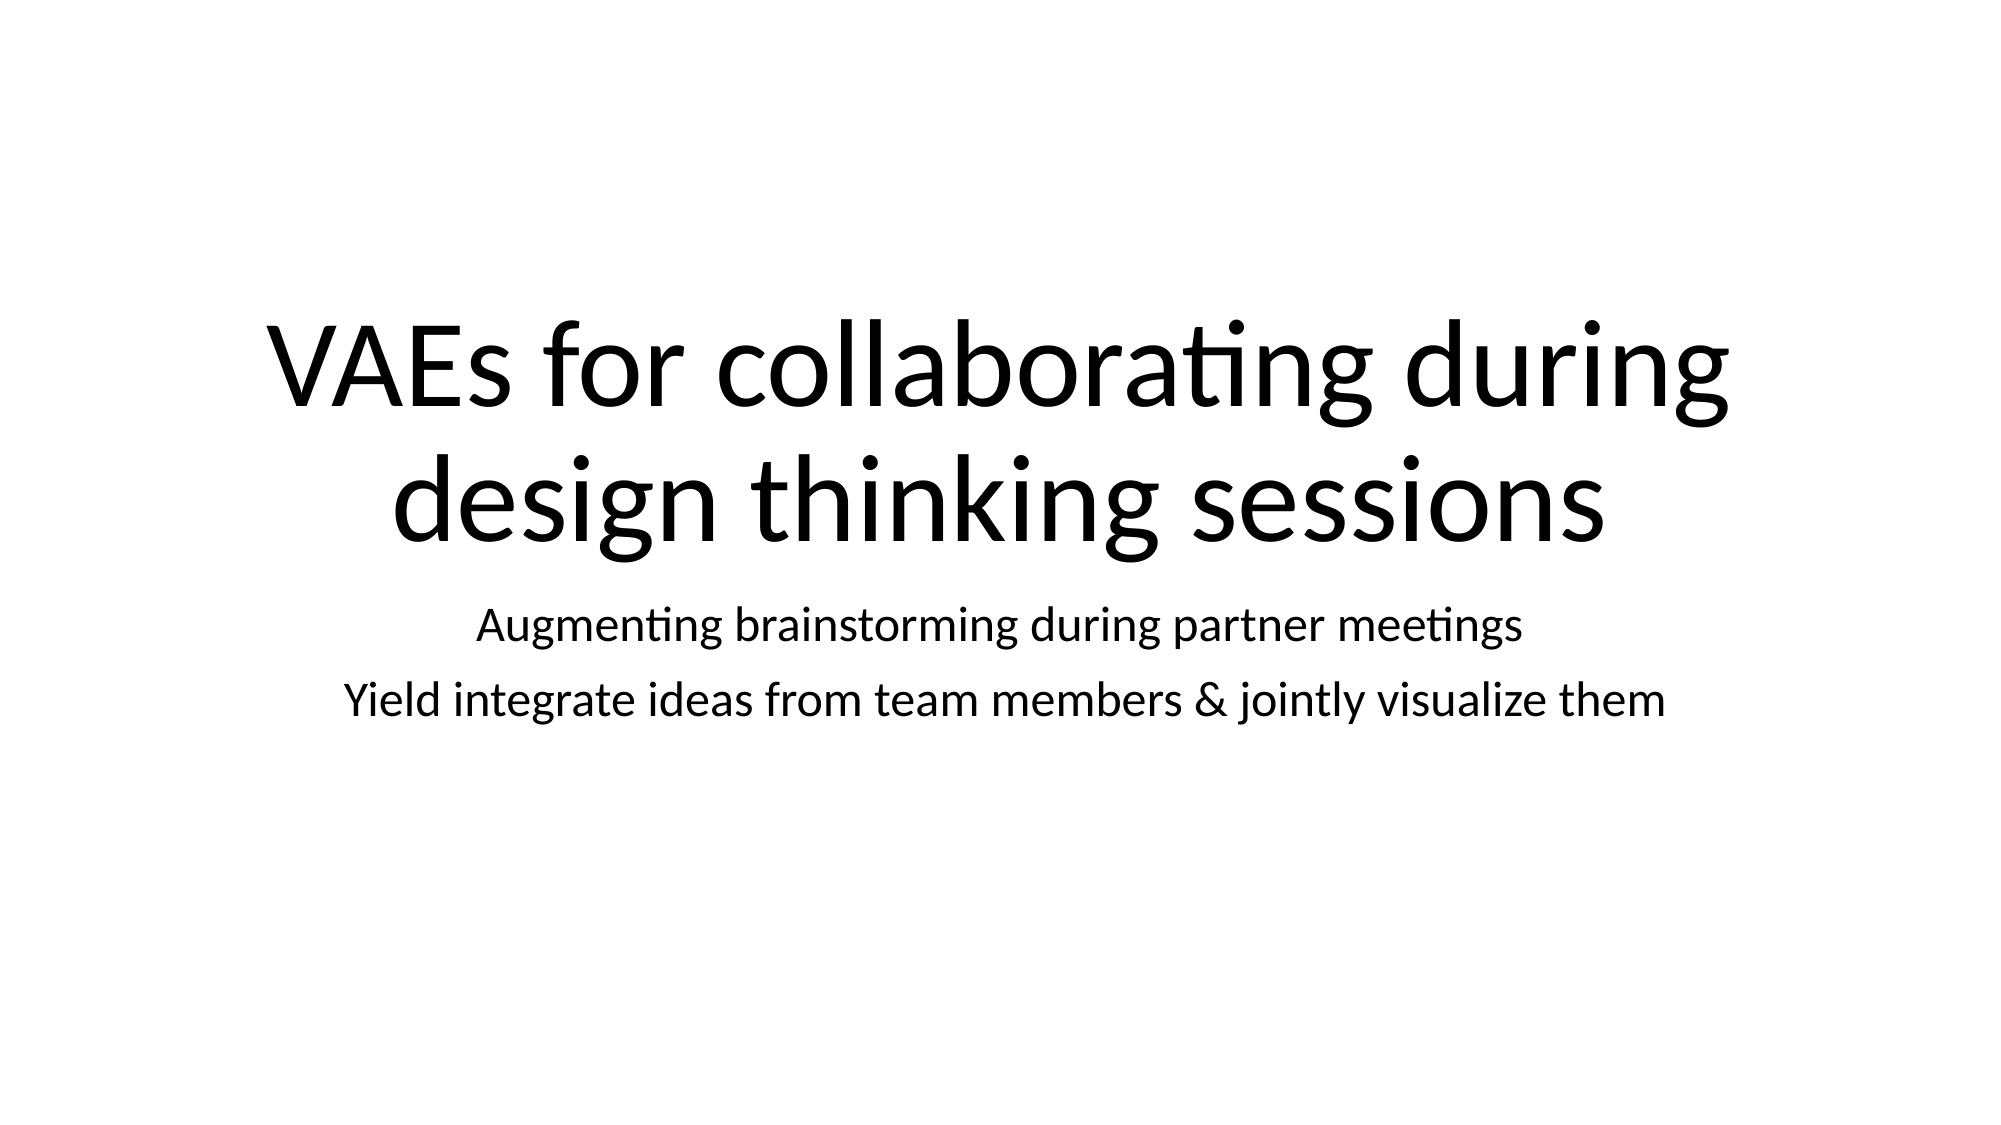

# VAEs for collaborating during design thinking sessions
Augmenting brainstorming during partner meetings
 Yield integrate ideas from team members & jointly visualize them